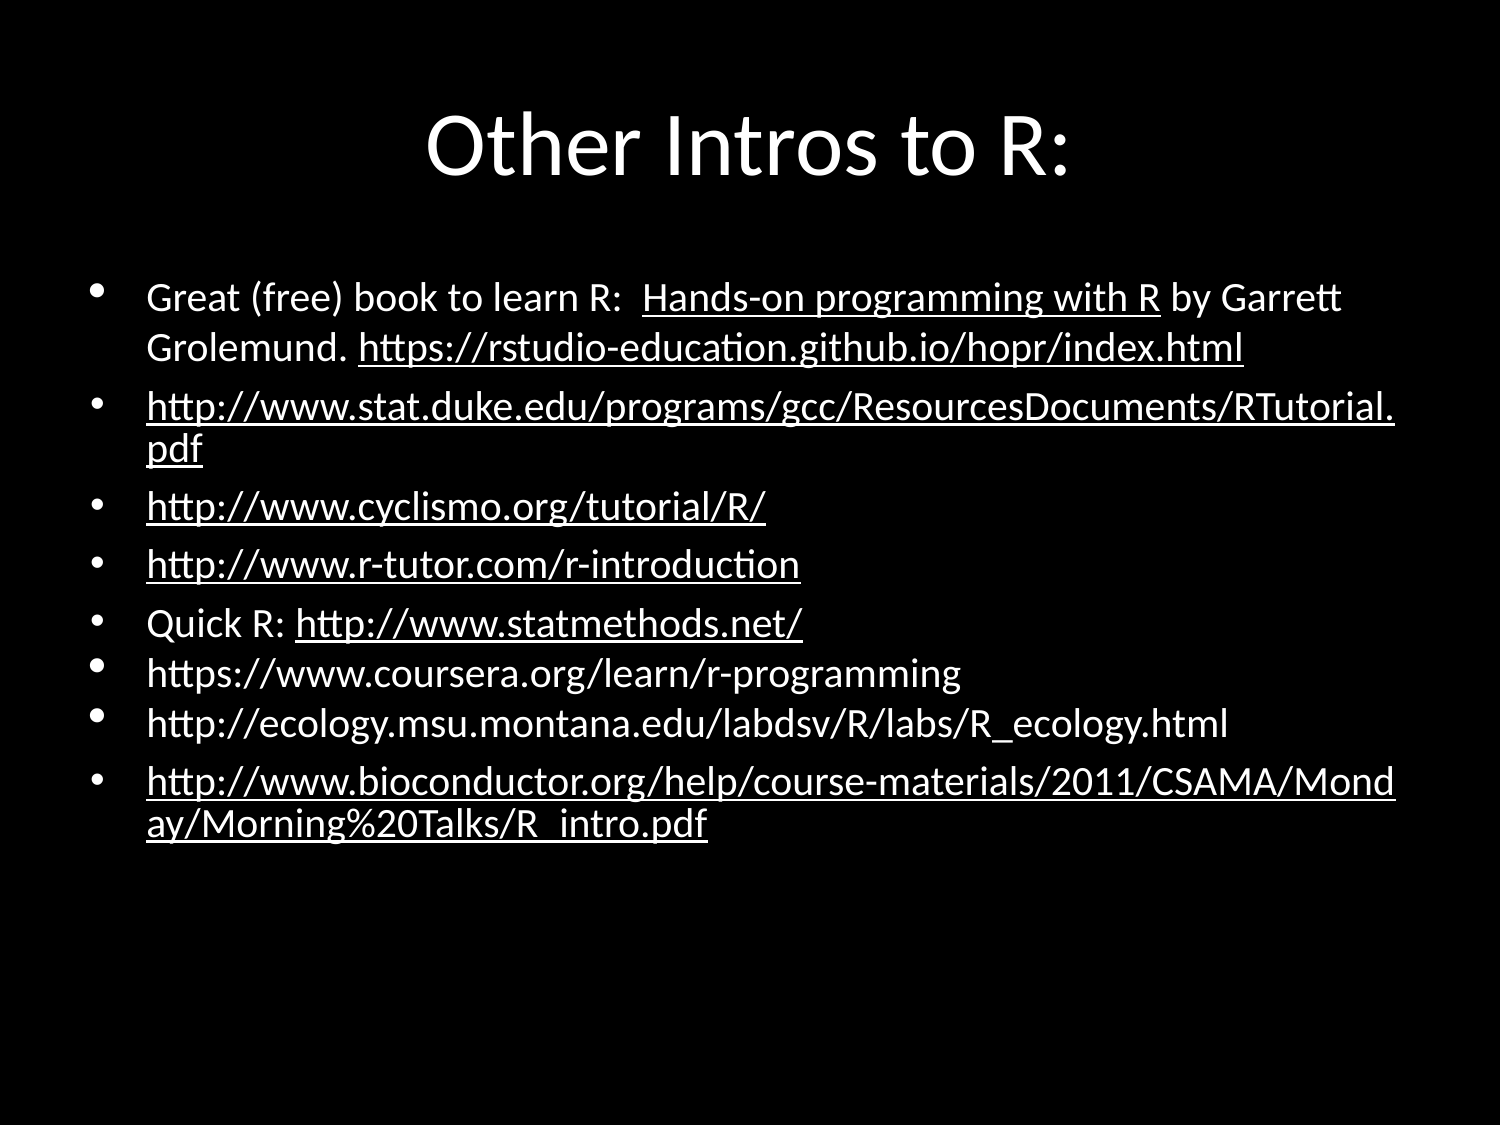

# Other Intros to R:
Great (free) book to learn R:  Hands-on programming with R by Garrett Grolemund. https://rstudio-education.github.io/hopr/index.html
http://www.stat.duke.edu/programs/gcc/ResourcesDocuments/RTutorial.pdf
http://www.cyclismo.org/tutorial/R/
http://www.r-tutor.com/r-introduction
Quick R: http://www.statmethods.net/
https://www.coursera.org/learn/r-programming
http://ecology.msu.montana.edu/labdsv/R/labs/R_ecology.html
http://www.bioconductor.org/help/course-materials/2011/CSAMA/Monday/Morning%20Talks/R_intro.pdf